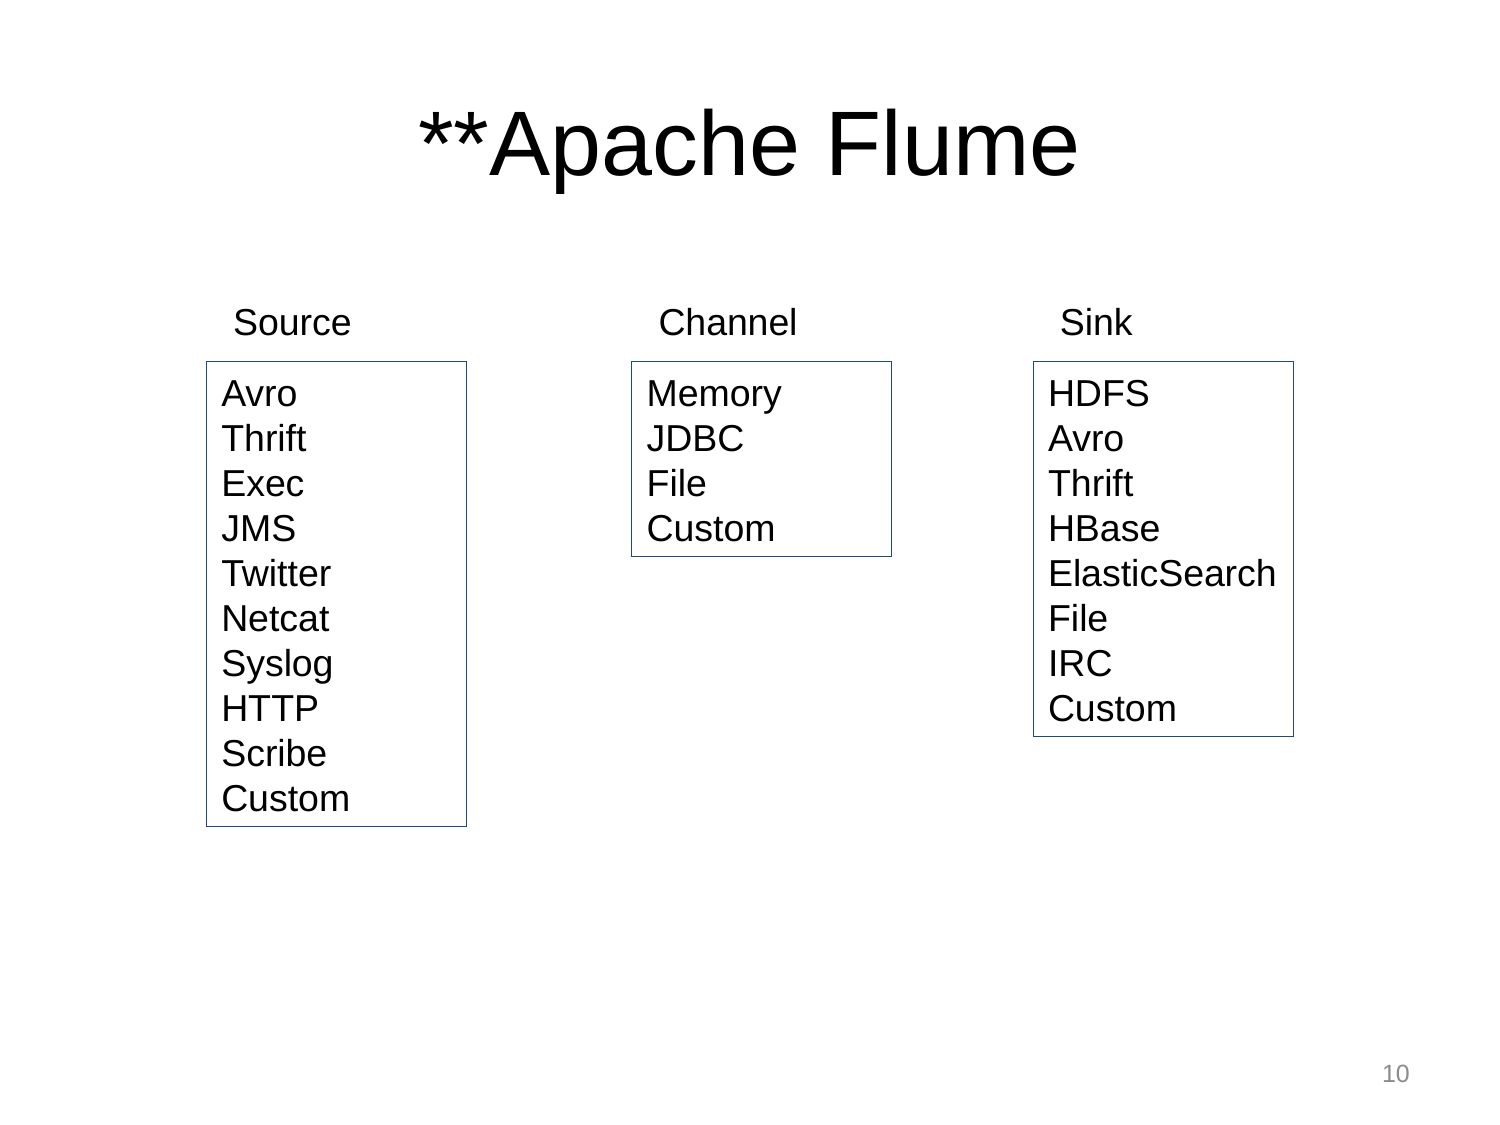

# **Apache Flume
Source
Channel
Sink
Avro
Thrift
Exec
JMS
Twitter
Netcat
Syslog
HTTP
Scribe
Custom
Memory
JDBC
File
Custom
HDFS
Avro
Thrift
HBase
ElasticSearch
File
IRC
Custom
10